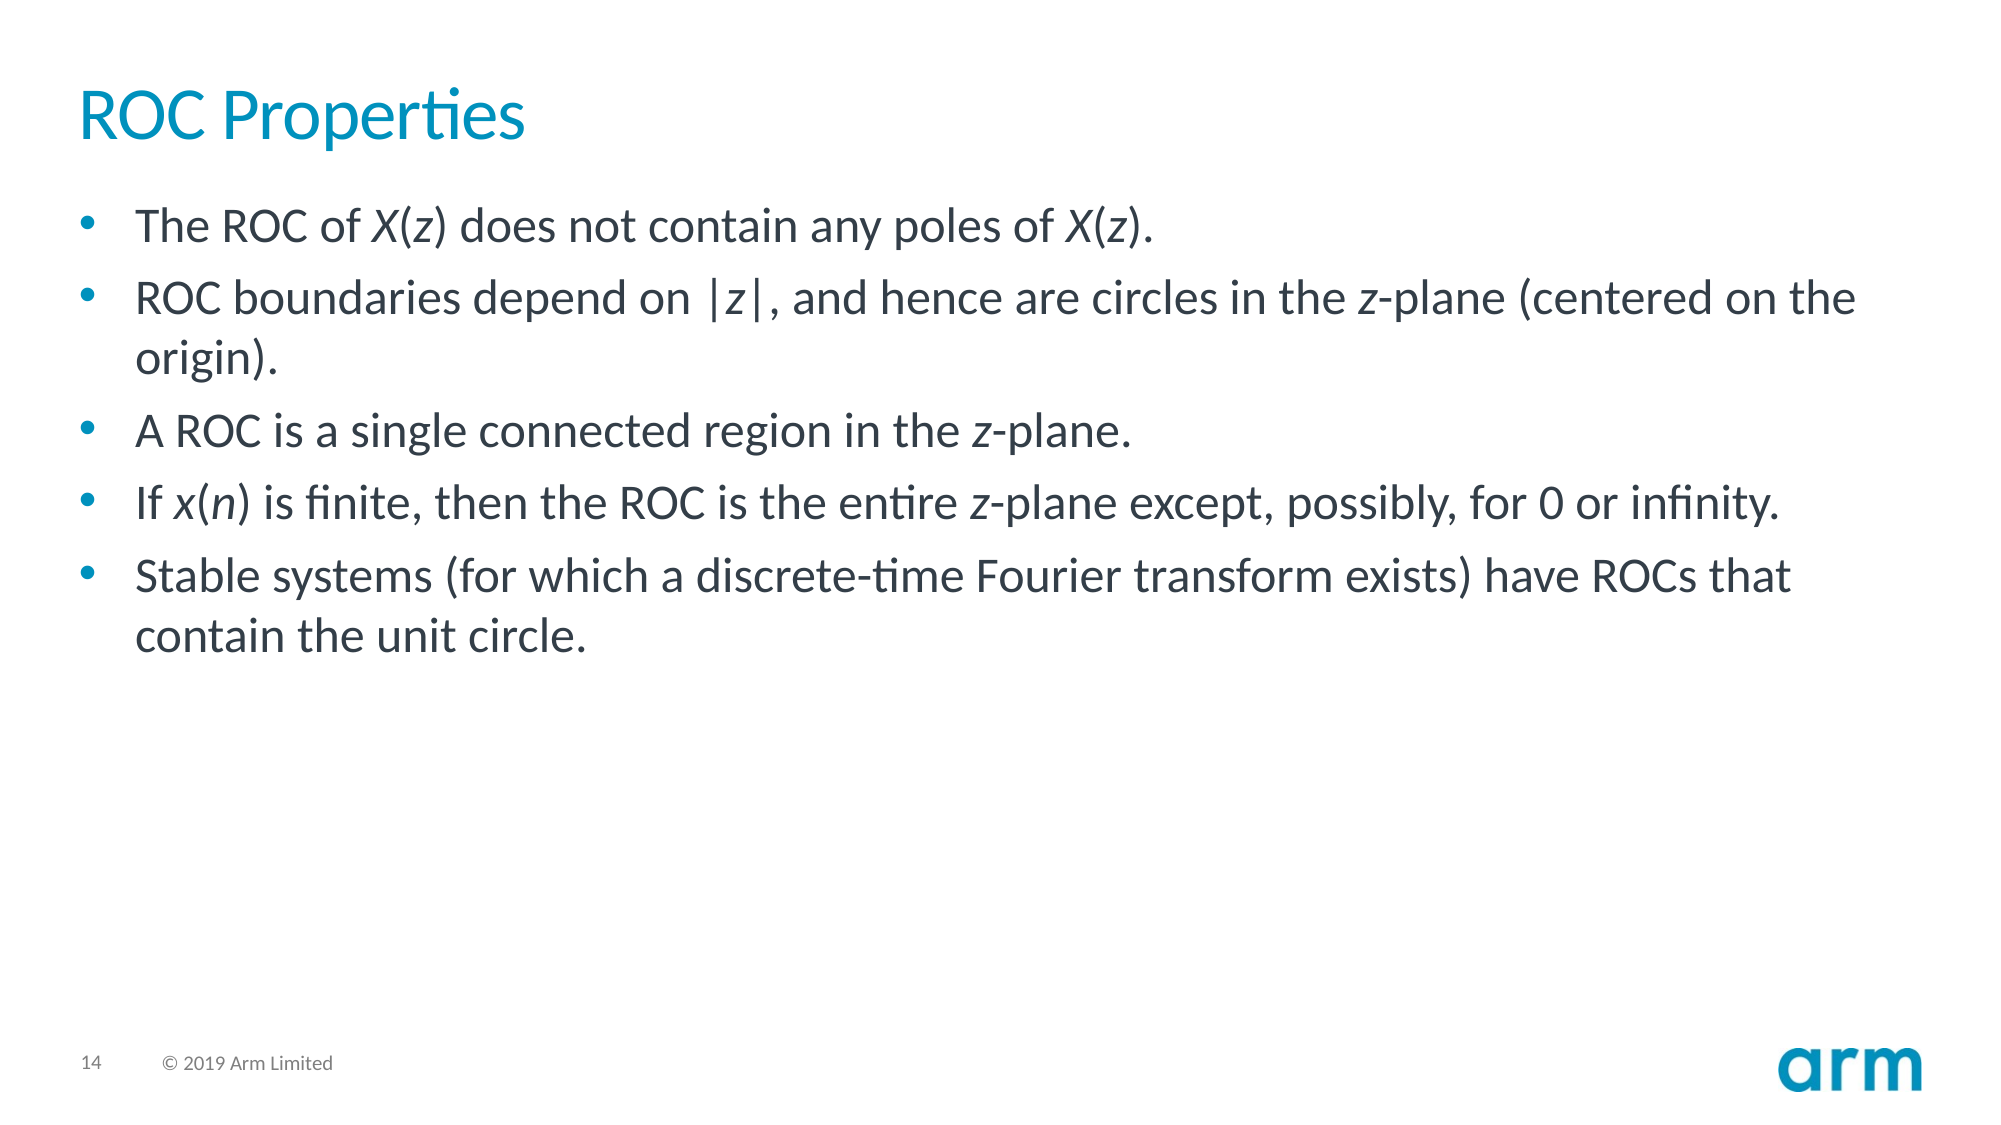

# ROC Properties
The ROC of X(z) does not contain any poles of X(z).
ROC boundaries depend on |z|, and hence are circles in the z-plane (centered on the origin).
A ROC is a single connected region in the z-plane.
If x(n) is finite, then the ROC is the entire z-plane except, possibly, for 0 or infinity.
Stable systems (for which a discrete-time Fourier transform exists) have ROCs that contain the unit circle.